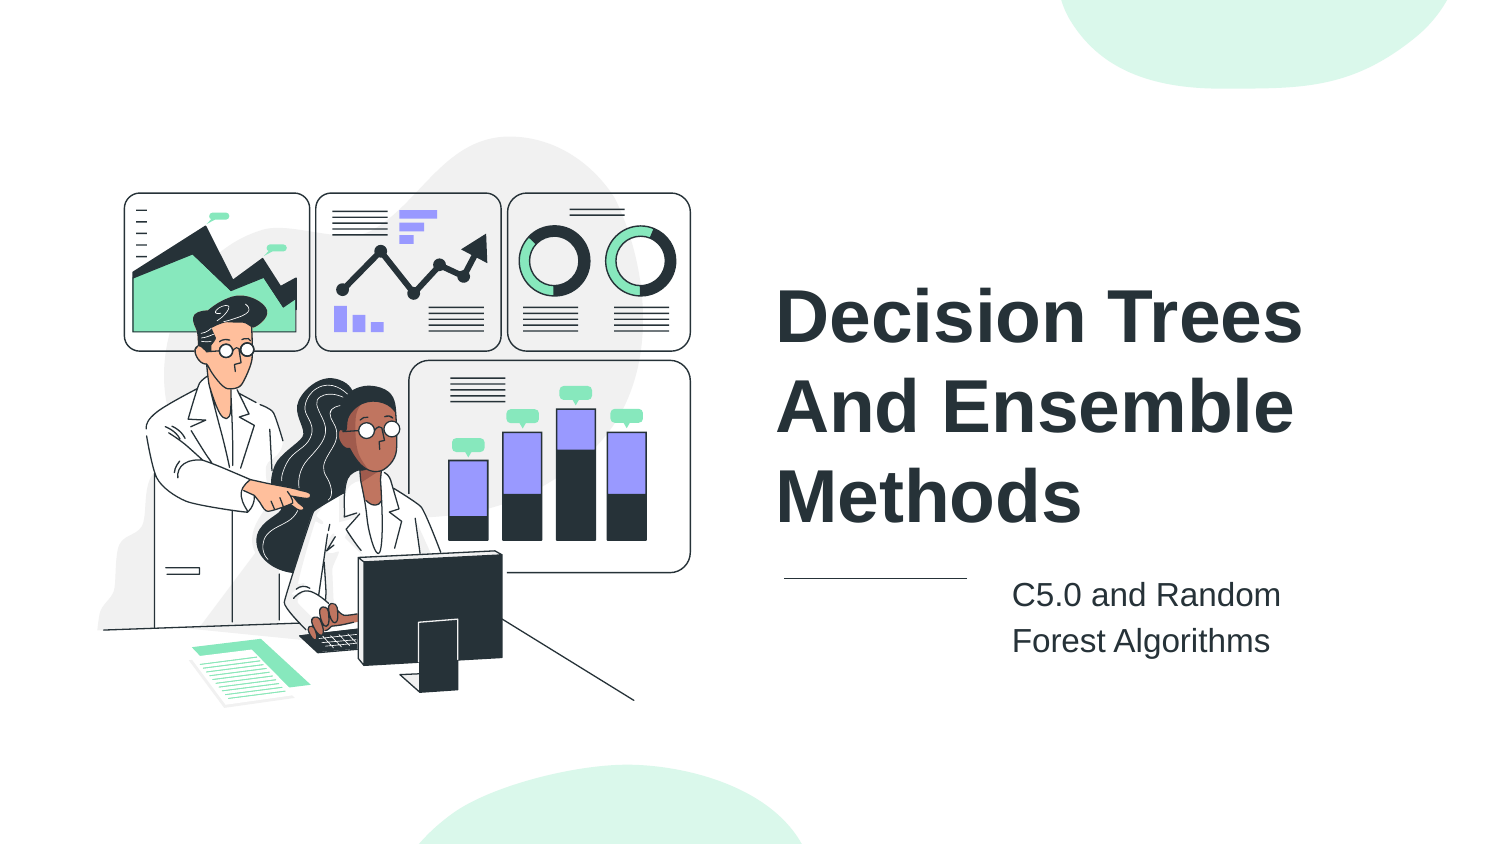

# Decision Trees And Ensemble Methods
C5.0 and Random Forest Algorithms